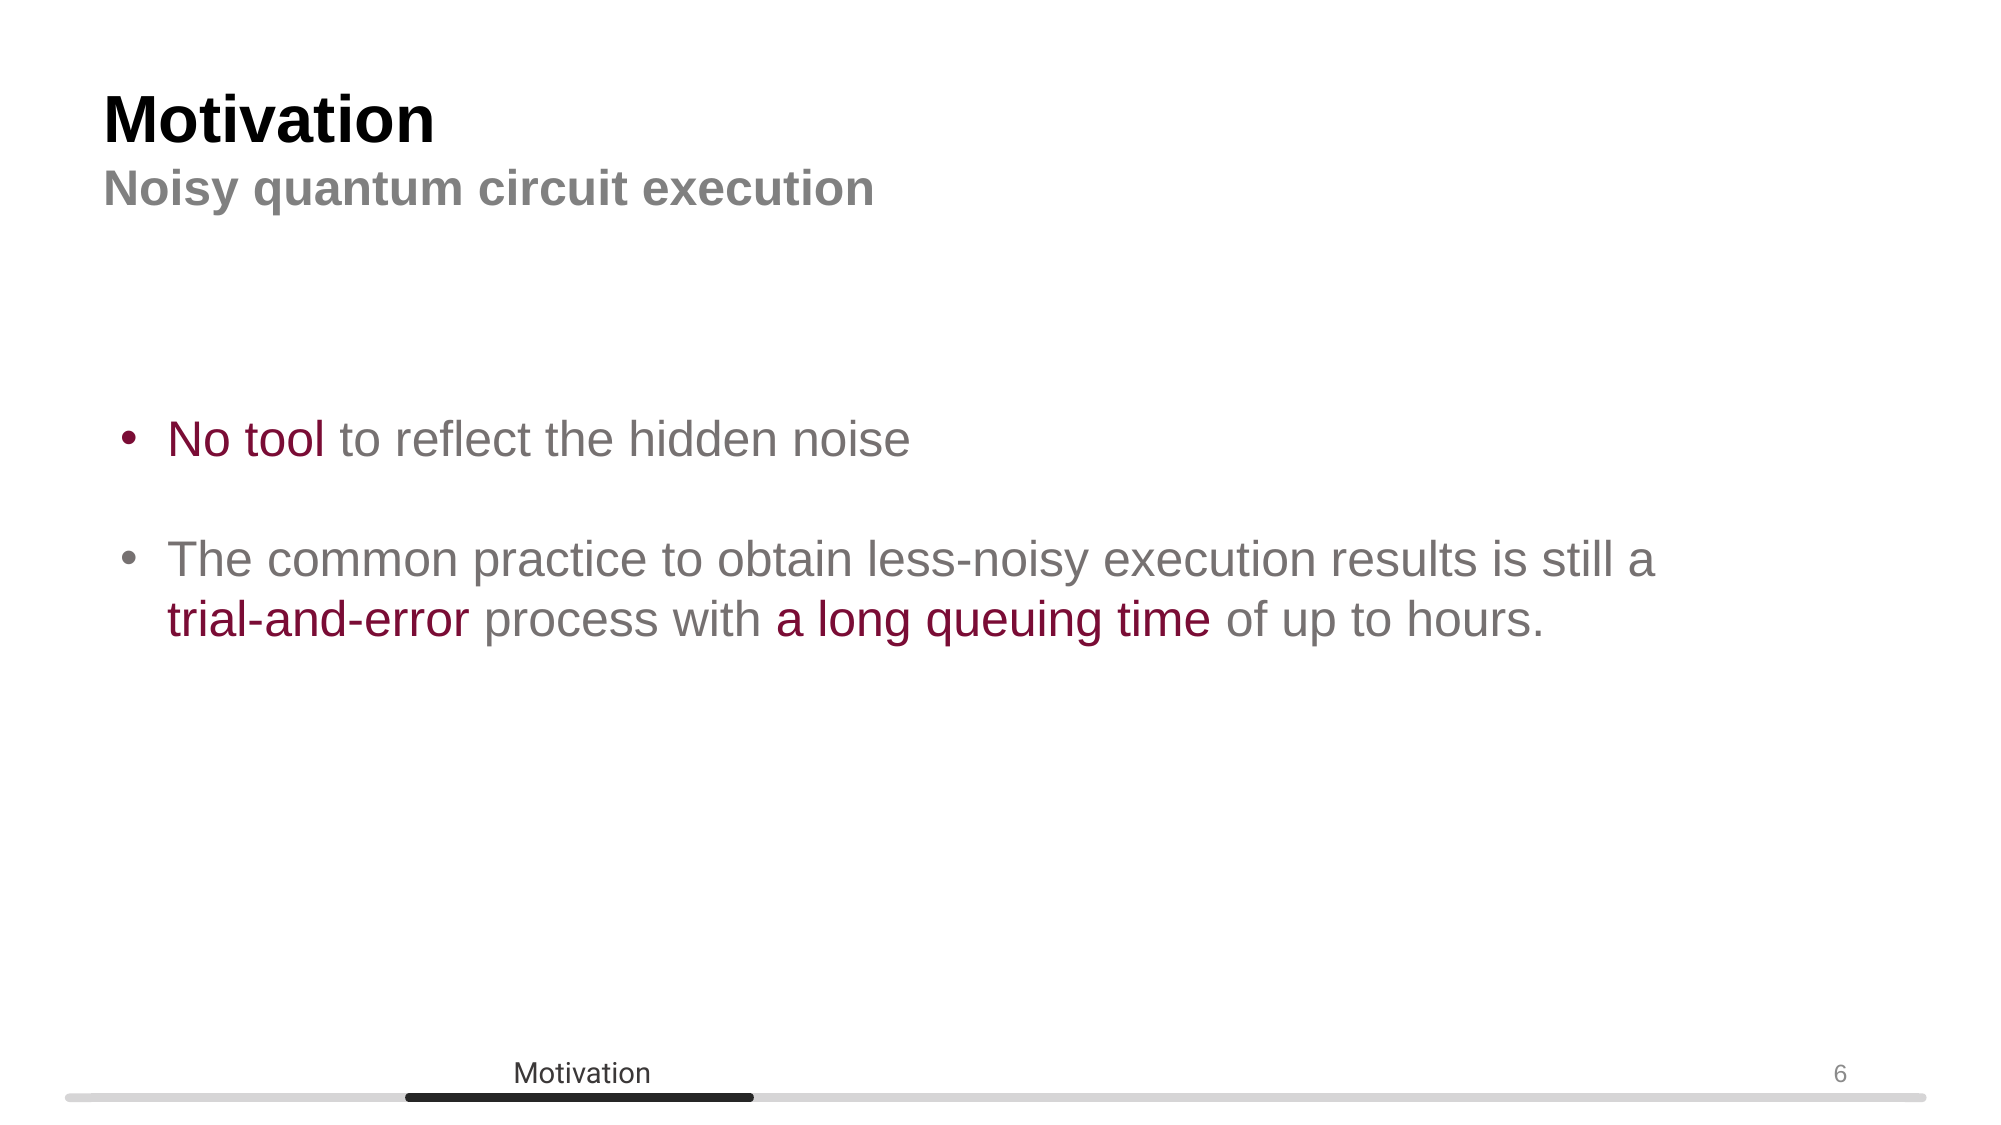

Motivation
Noisy quantum circuit execution
No tool to reflect the hidden noise

The common practice to obtain less-noisy execution results is still a trial-and-error process with a long queuing time of up to hours.
6
Motivation